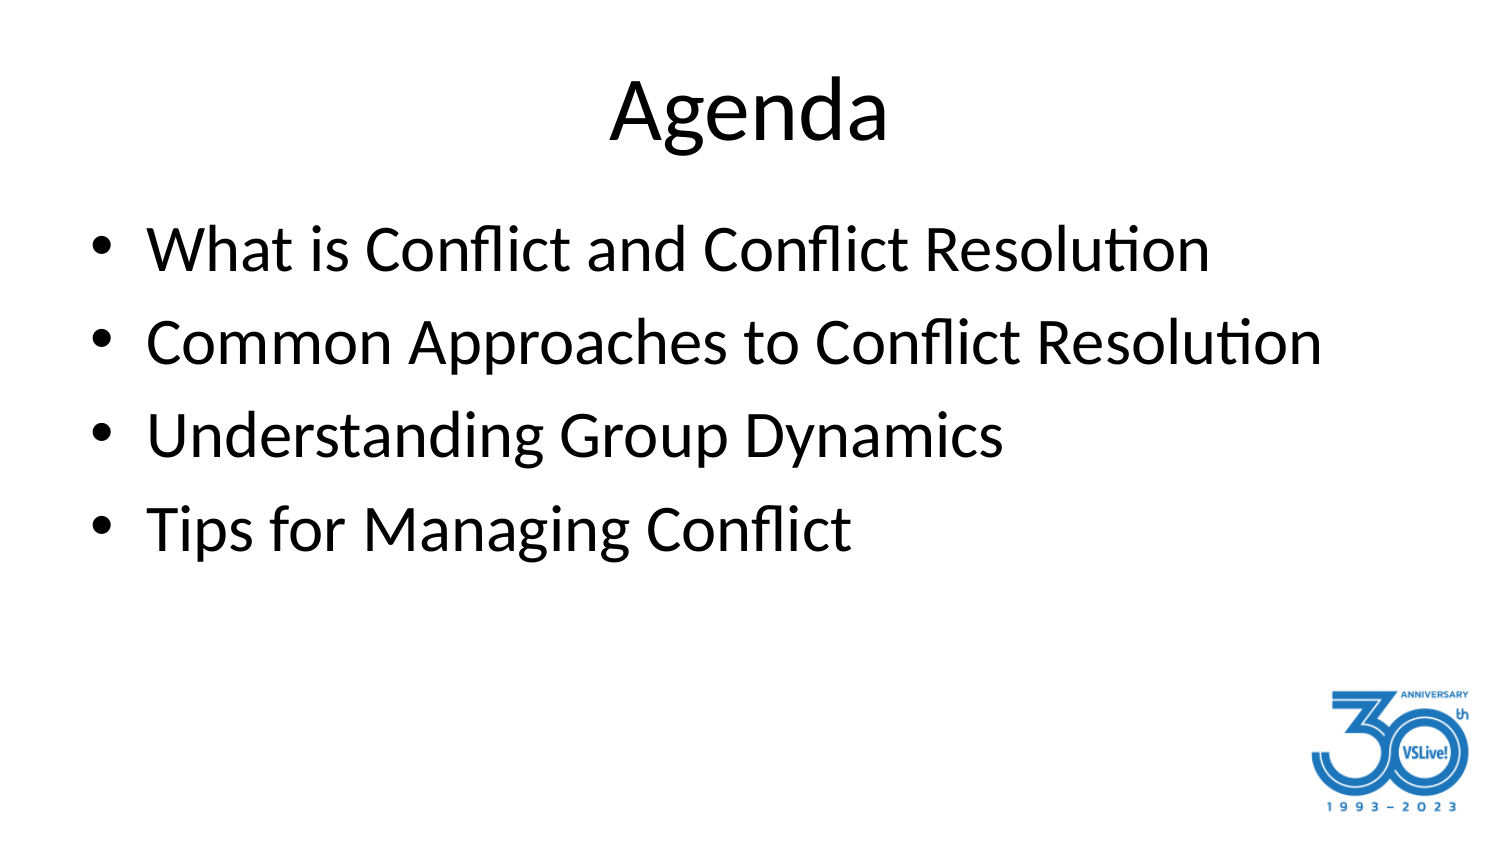

# Agenda
What is Conflict and Conflict Resolution
Common Approaches to Conflict Resolution
Understanding Group Dynamics
Tips for Managing Conflict